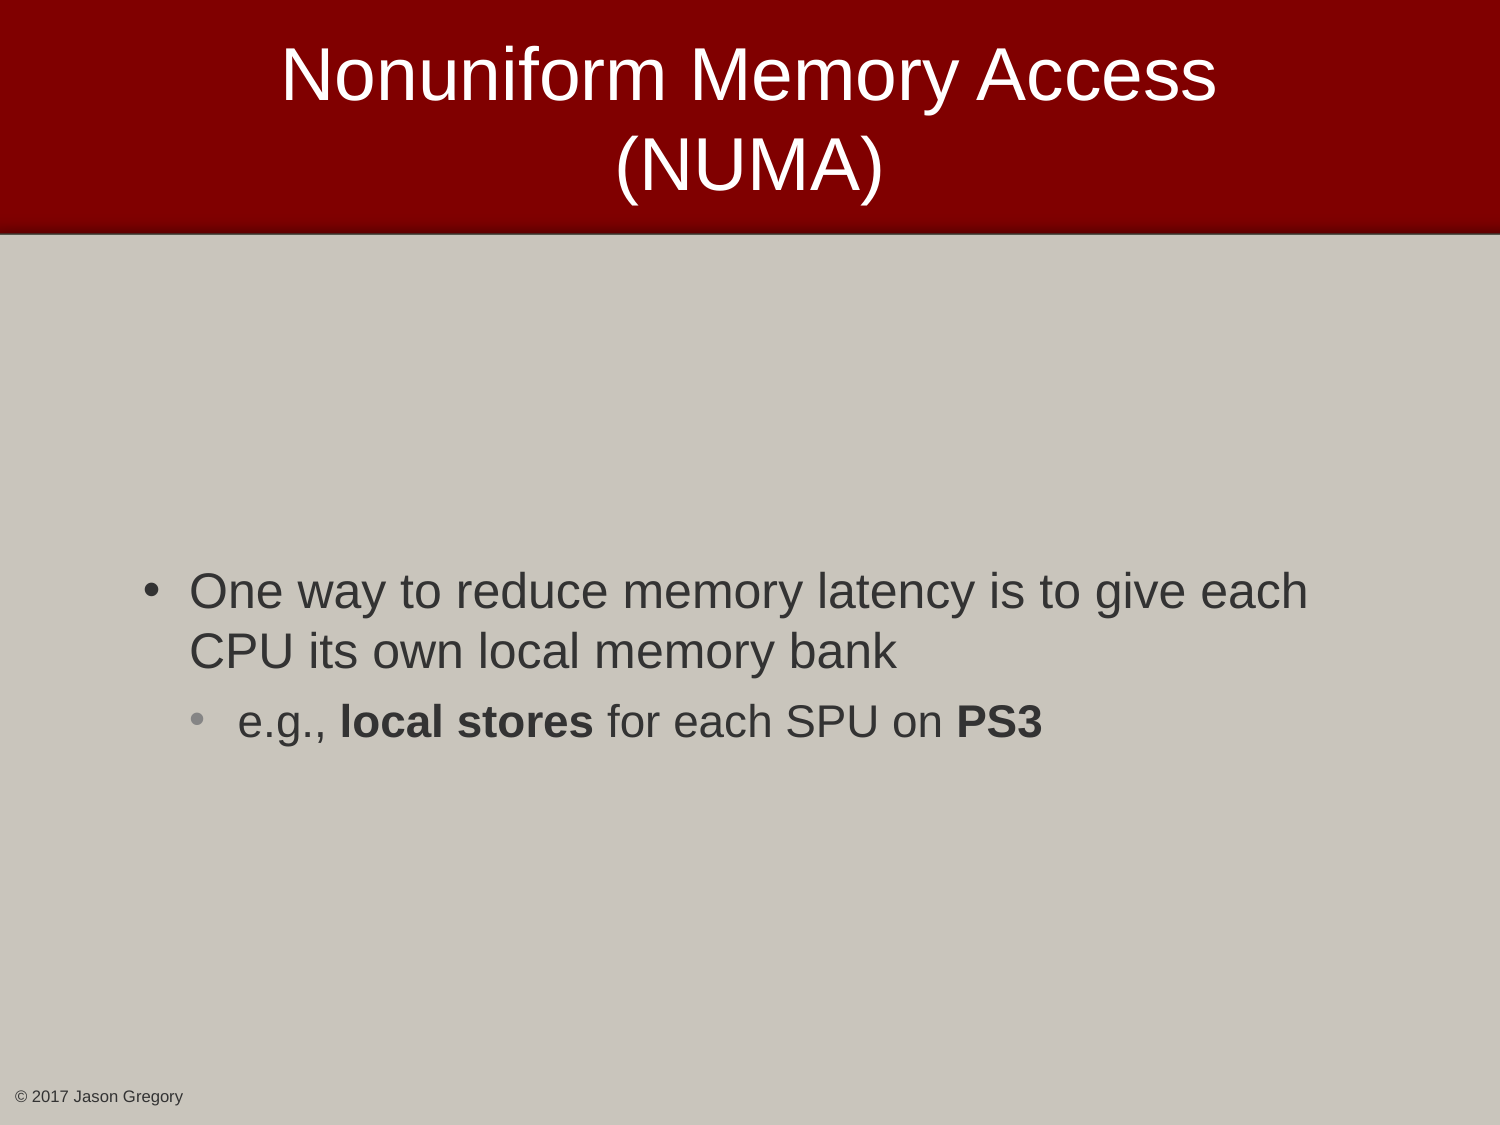

# Nonuniform Memory Access (NUMA)
One way to reduce memory latency is to give each CPU its own local memory bank
e.g., local stores for each SPU on PS3
© 2017 Jason Gregory